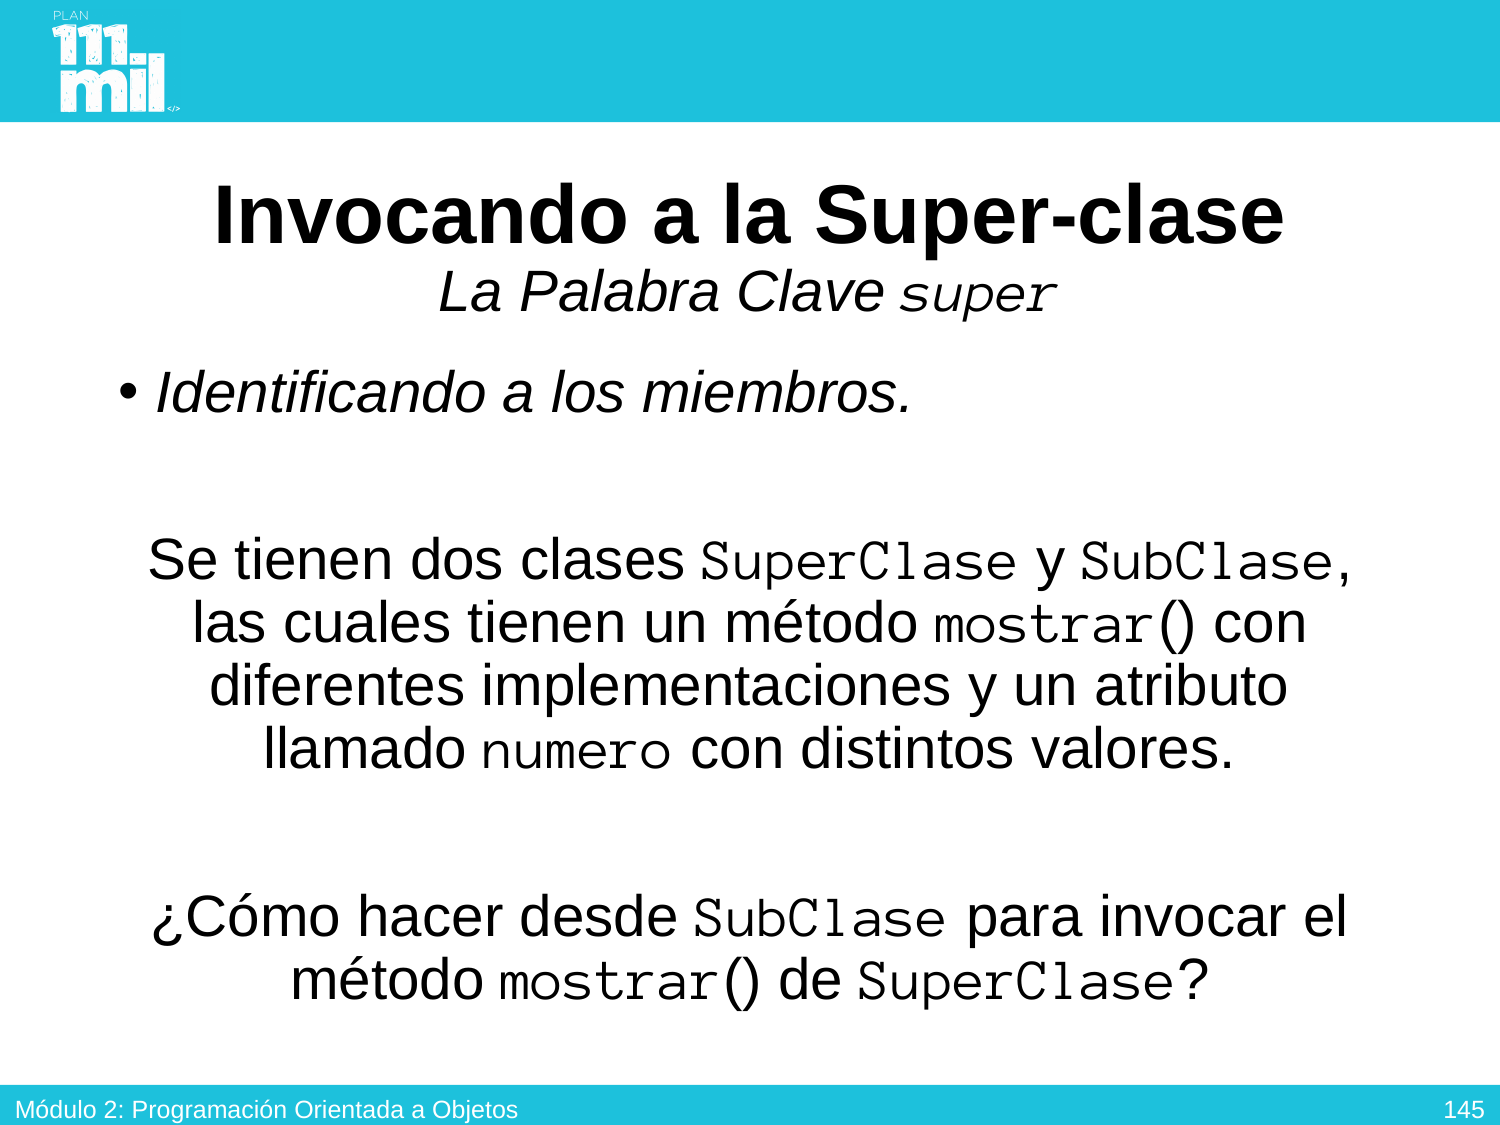

# Invocando a la Super-clase La Palabra Clave super
Identificando a los miembros.

Se tienen dos clases SuperClase y SubClase, las cuales tienen un método mostrar() con diferentes implementaciones y un atributo llamado numero con distintos valores.

¿Cómo hacer desde SubClase para invocar el método mostrar() de SuperClase?
145
Módulo 2: Programación Orientada a Objetos